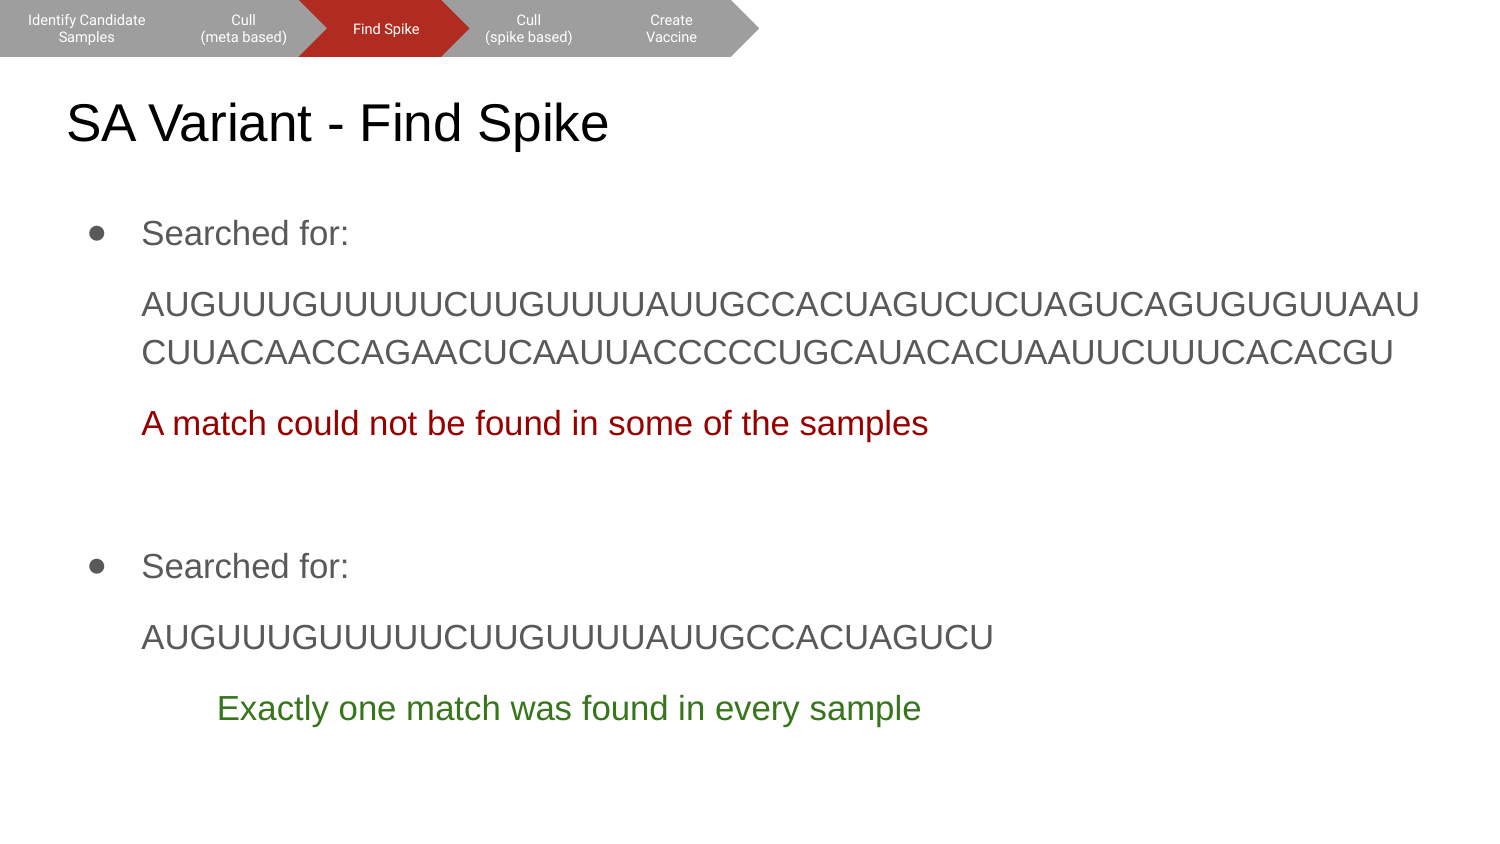

Cull
(meta based)
Find Spike
Cull
(spike based)
Create Vaccine
Identify Candidate Samples
# SA Variant - Find Spike
Searched for:
AUGUUUGUUUUUCUUGUUUUAUUGCCACUAGUCUCUAGUCAGUGUGUUAAUCUUACAACCAGAACUCAAUUACCCCCUGCAUACACUAAUUCUUUCACACGU
	A match could not be found in some of the samples

Searched for:
AUGUUUGUUUUUCUUGUUUUAUUGCCACUAGUCU
Exactly one match was found in every sample